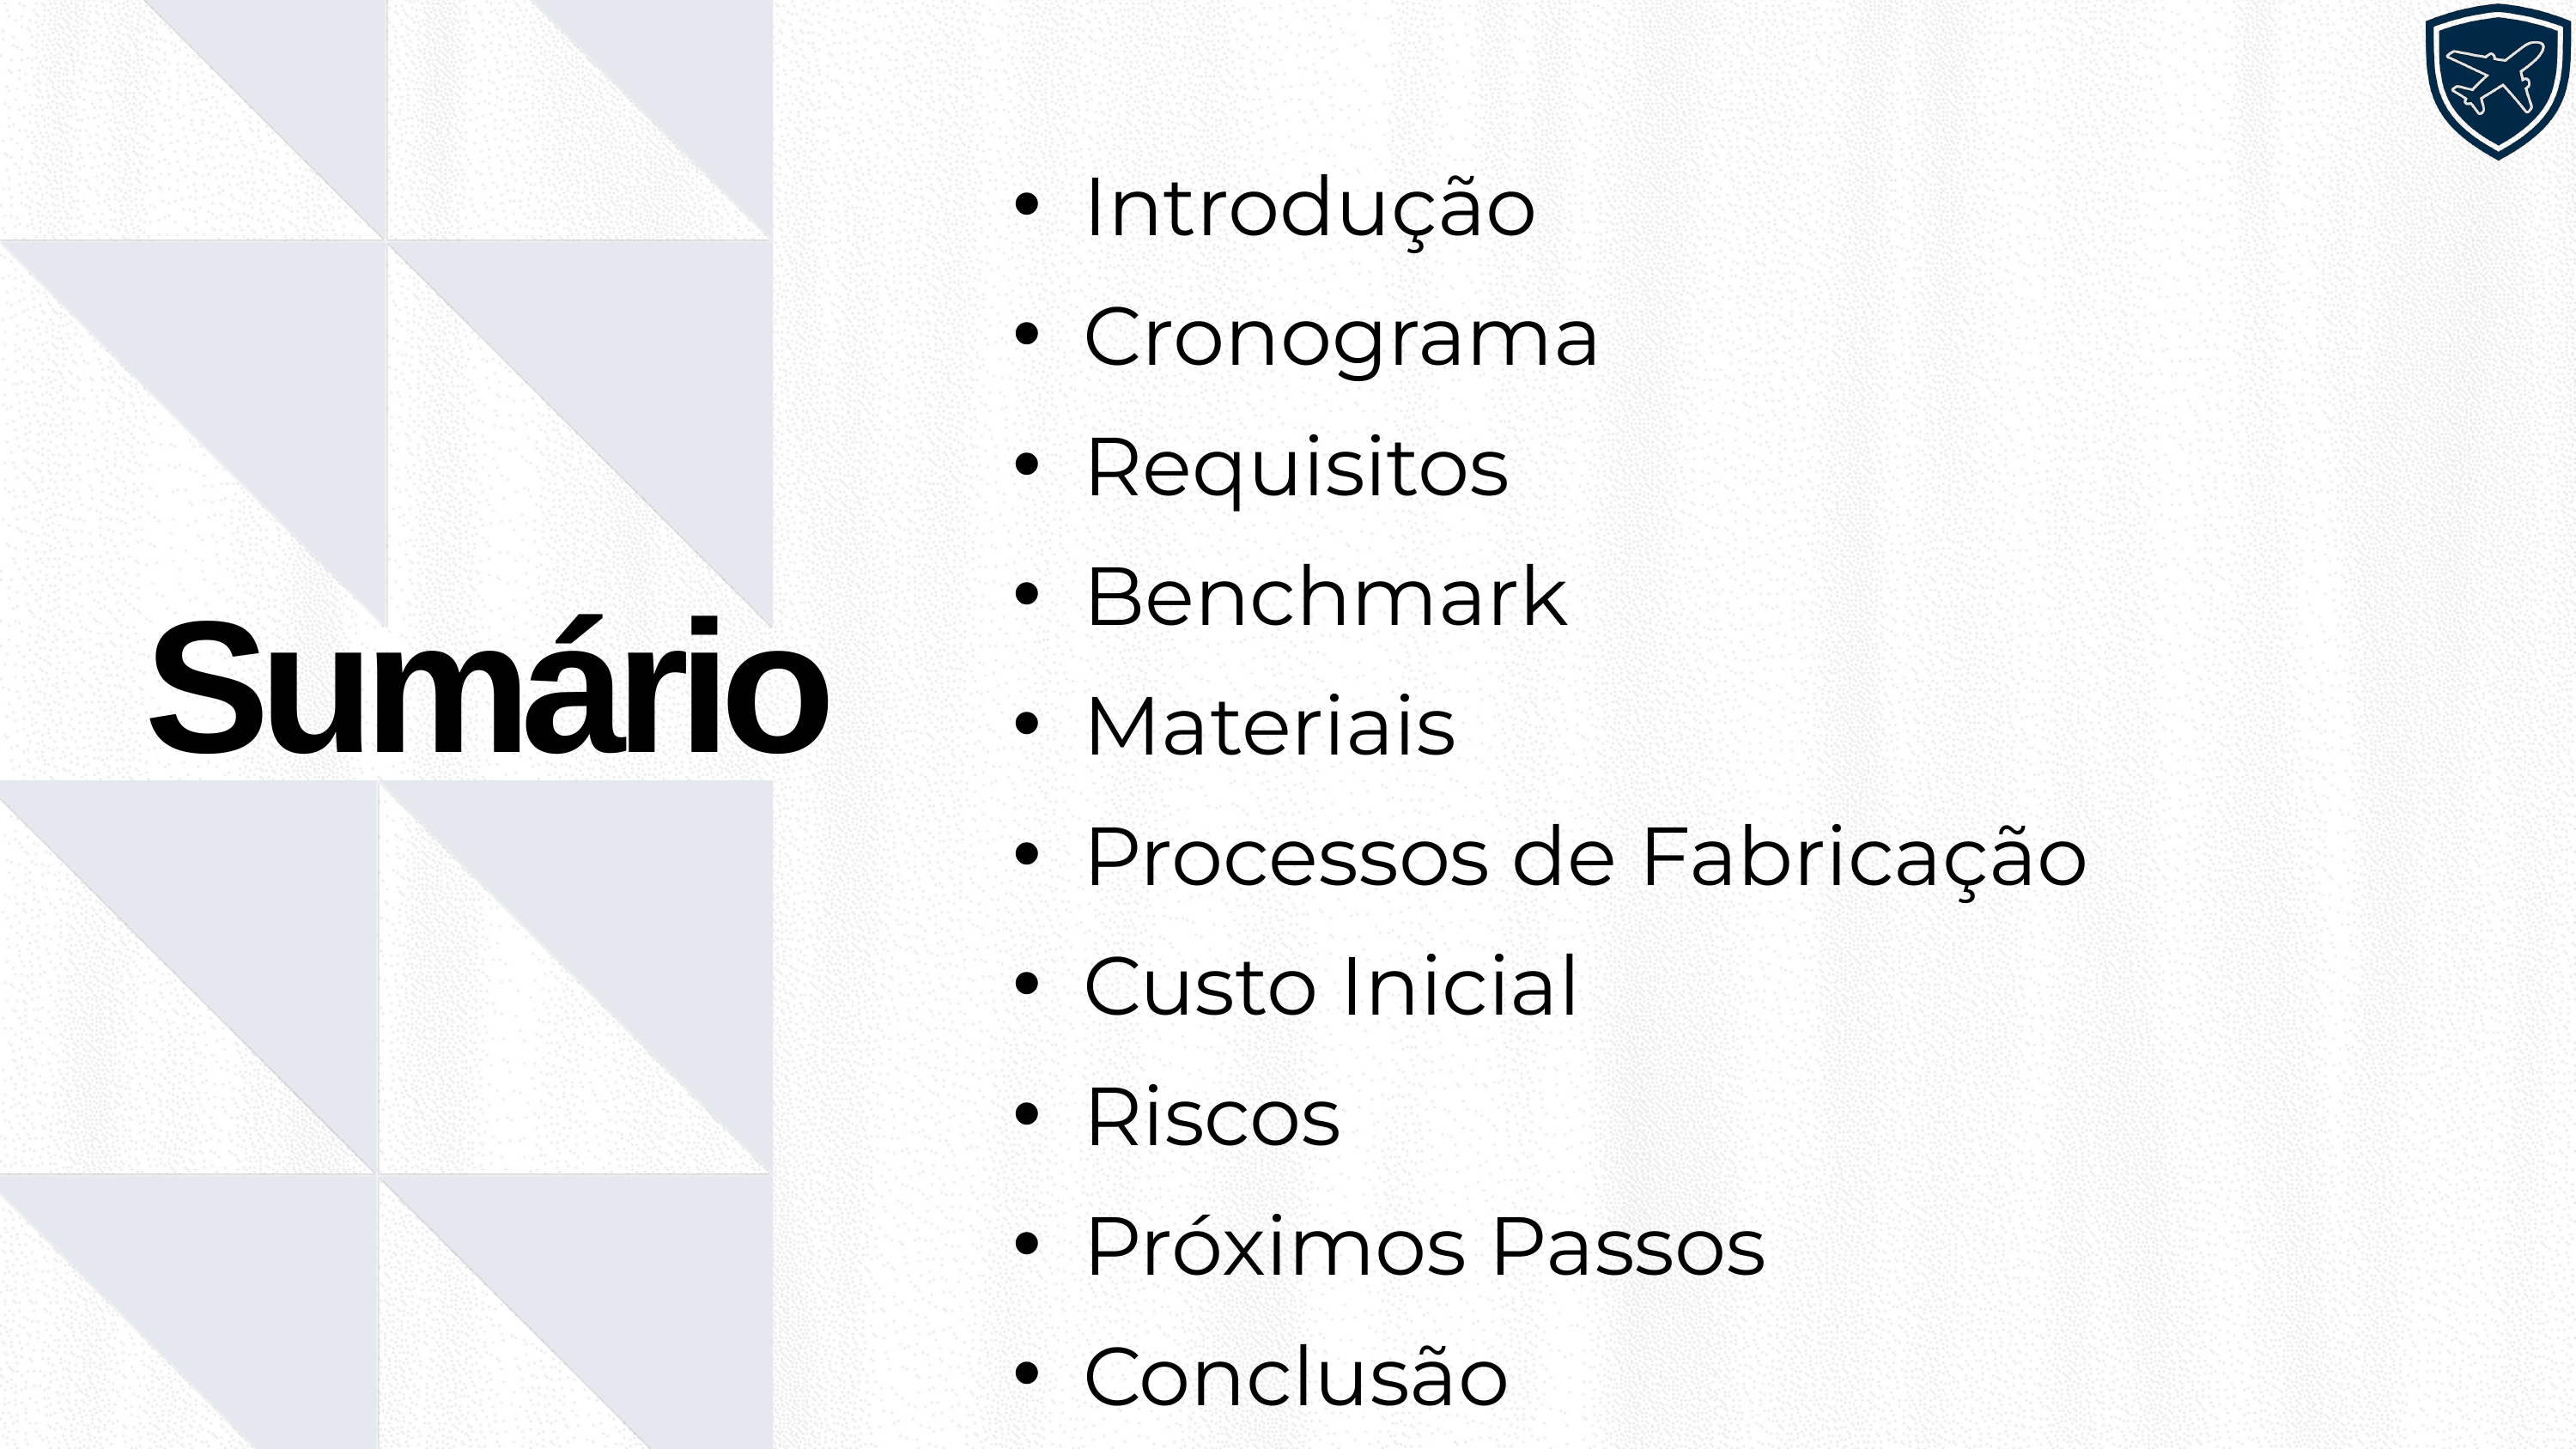

Introdução
Cronograma
Requisitos
Benchmark
Materiais
Processos de Fabricação
Custo Inicial
Riscos
Próximos Passos
Conclusão
Sumário